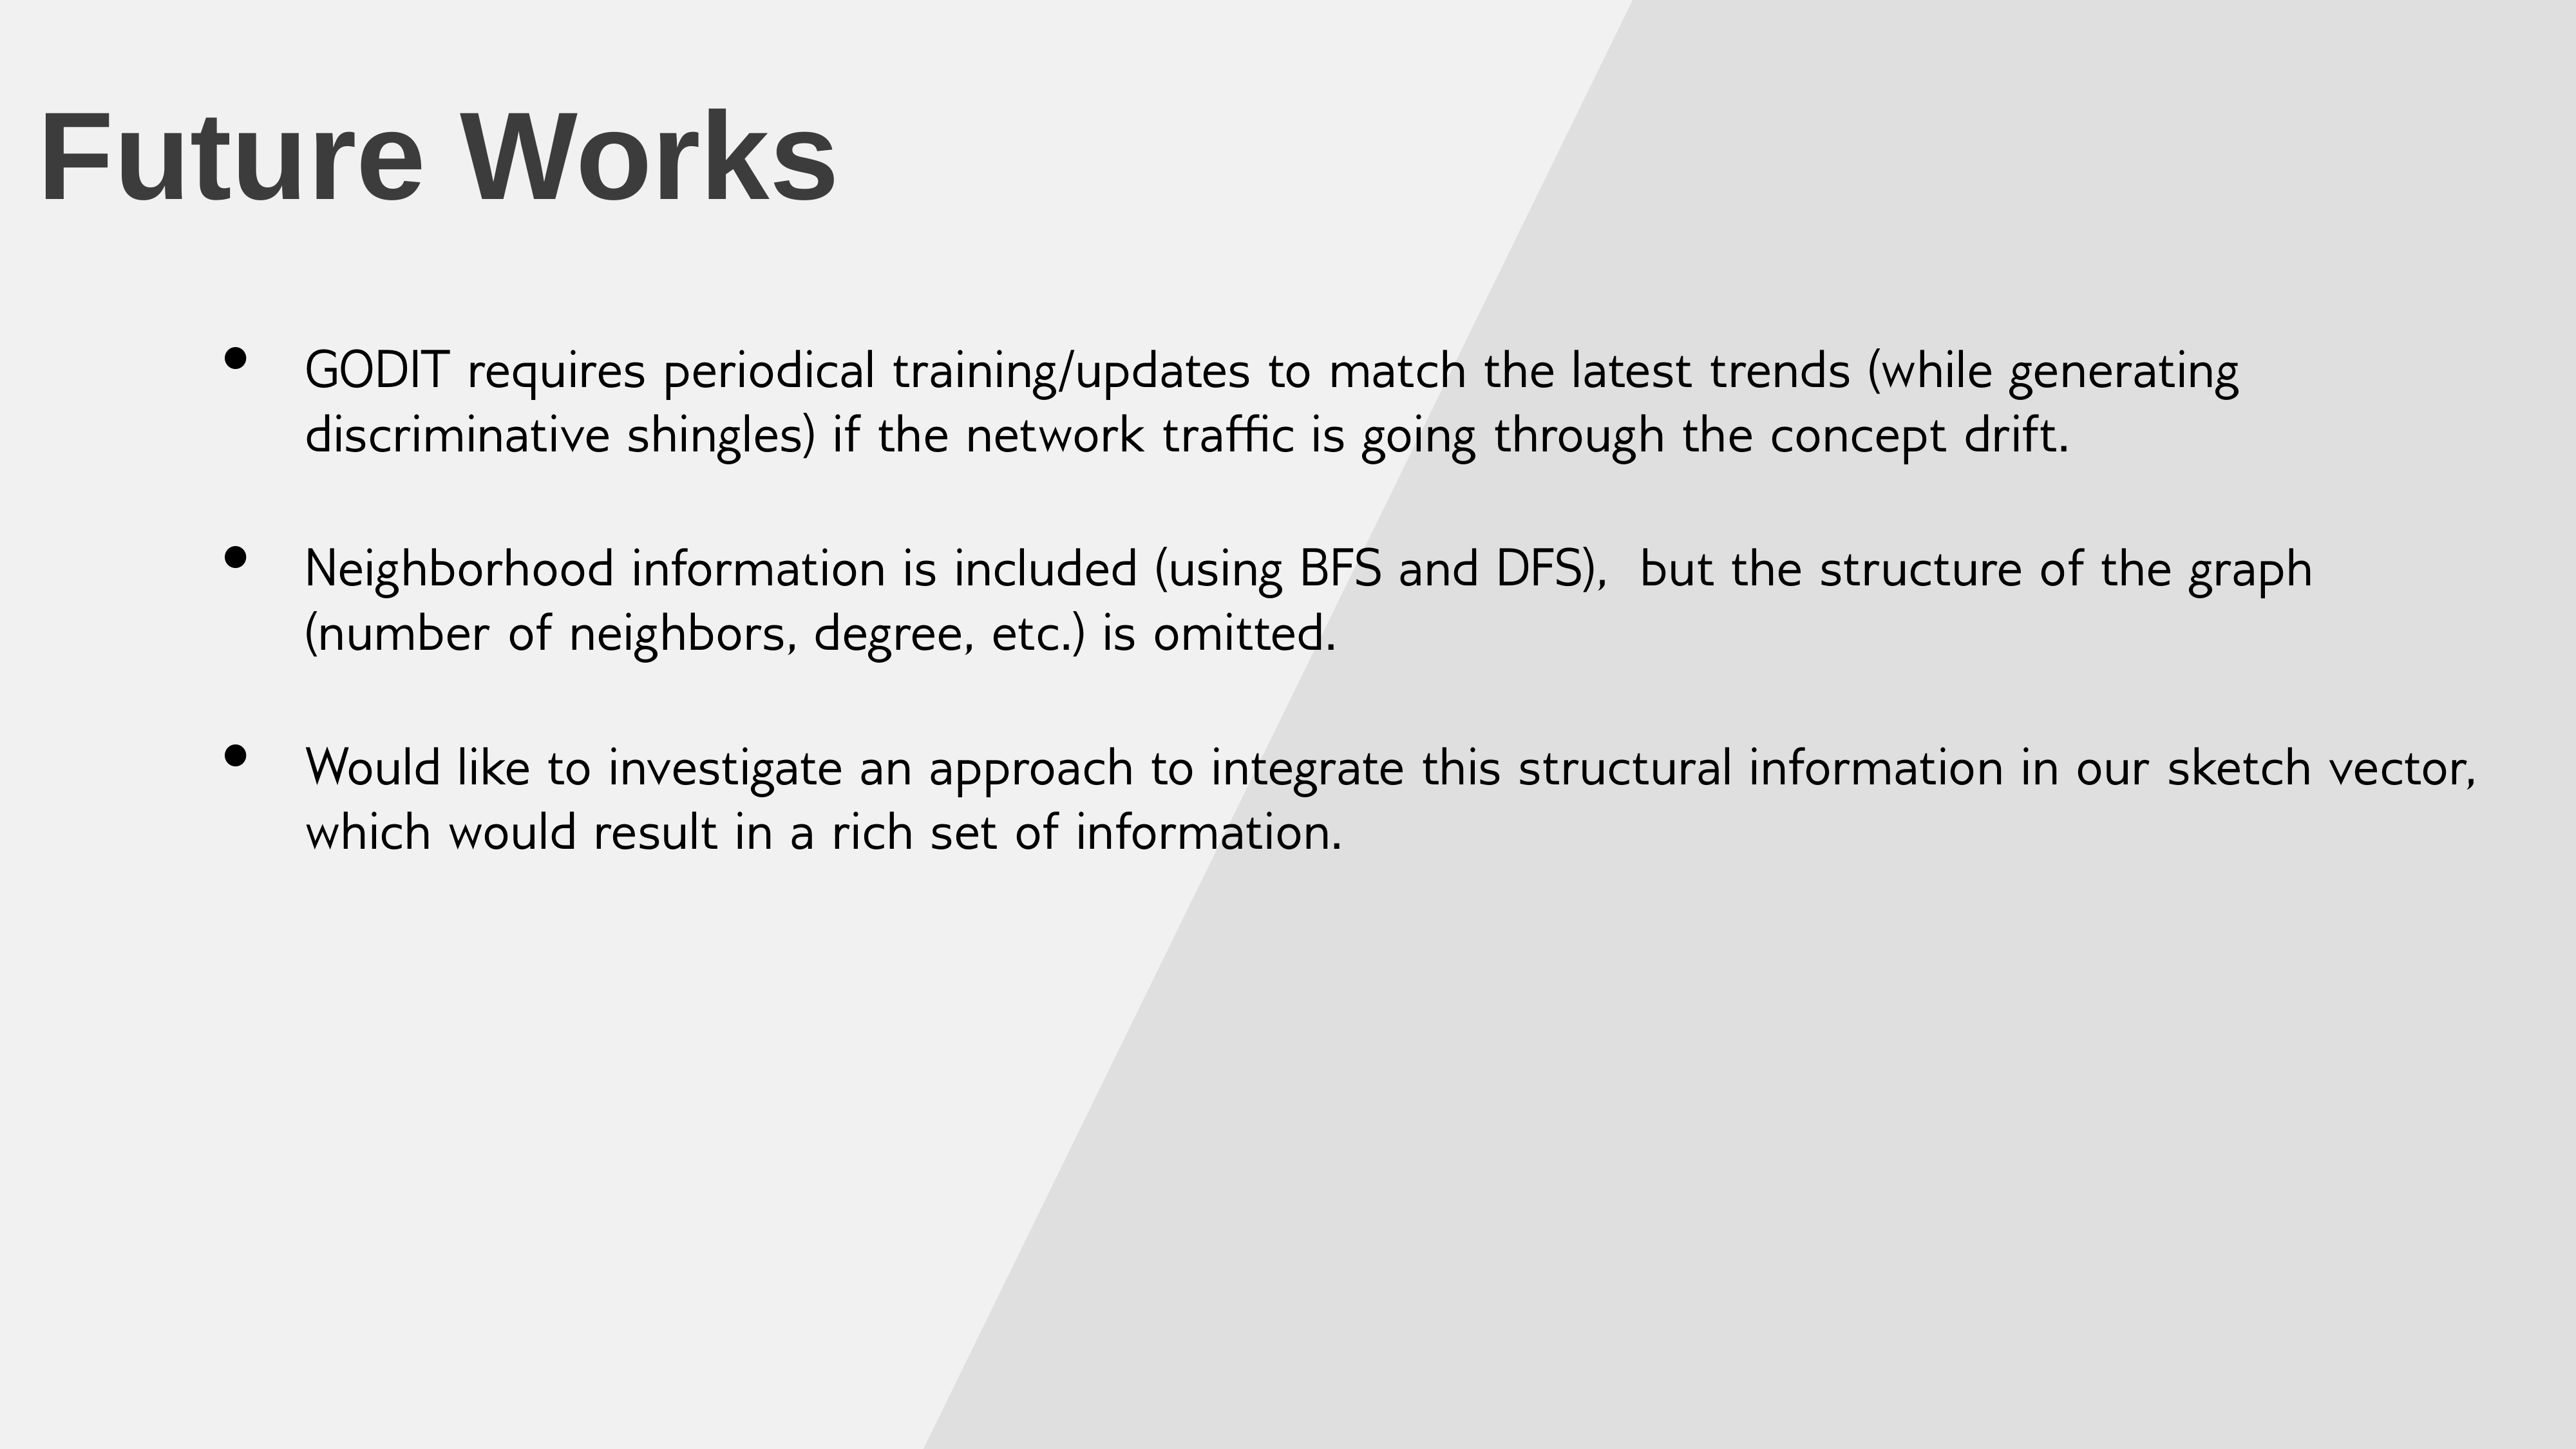

Future Works
GODIT requires periodical training/updates to match the latest trends (while generating discriminative shingles) if the network traffic is going through the concept drift.
Neighborhood information is included (using BFS and DFS),  but the structure of the graph (number of neighbors, degree, etc.) is omitted.
Would like to investigate an approach to integrate this structural information in our sketch vector, which would result in a rich set of information.